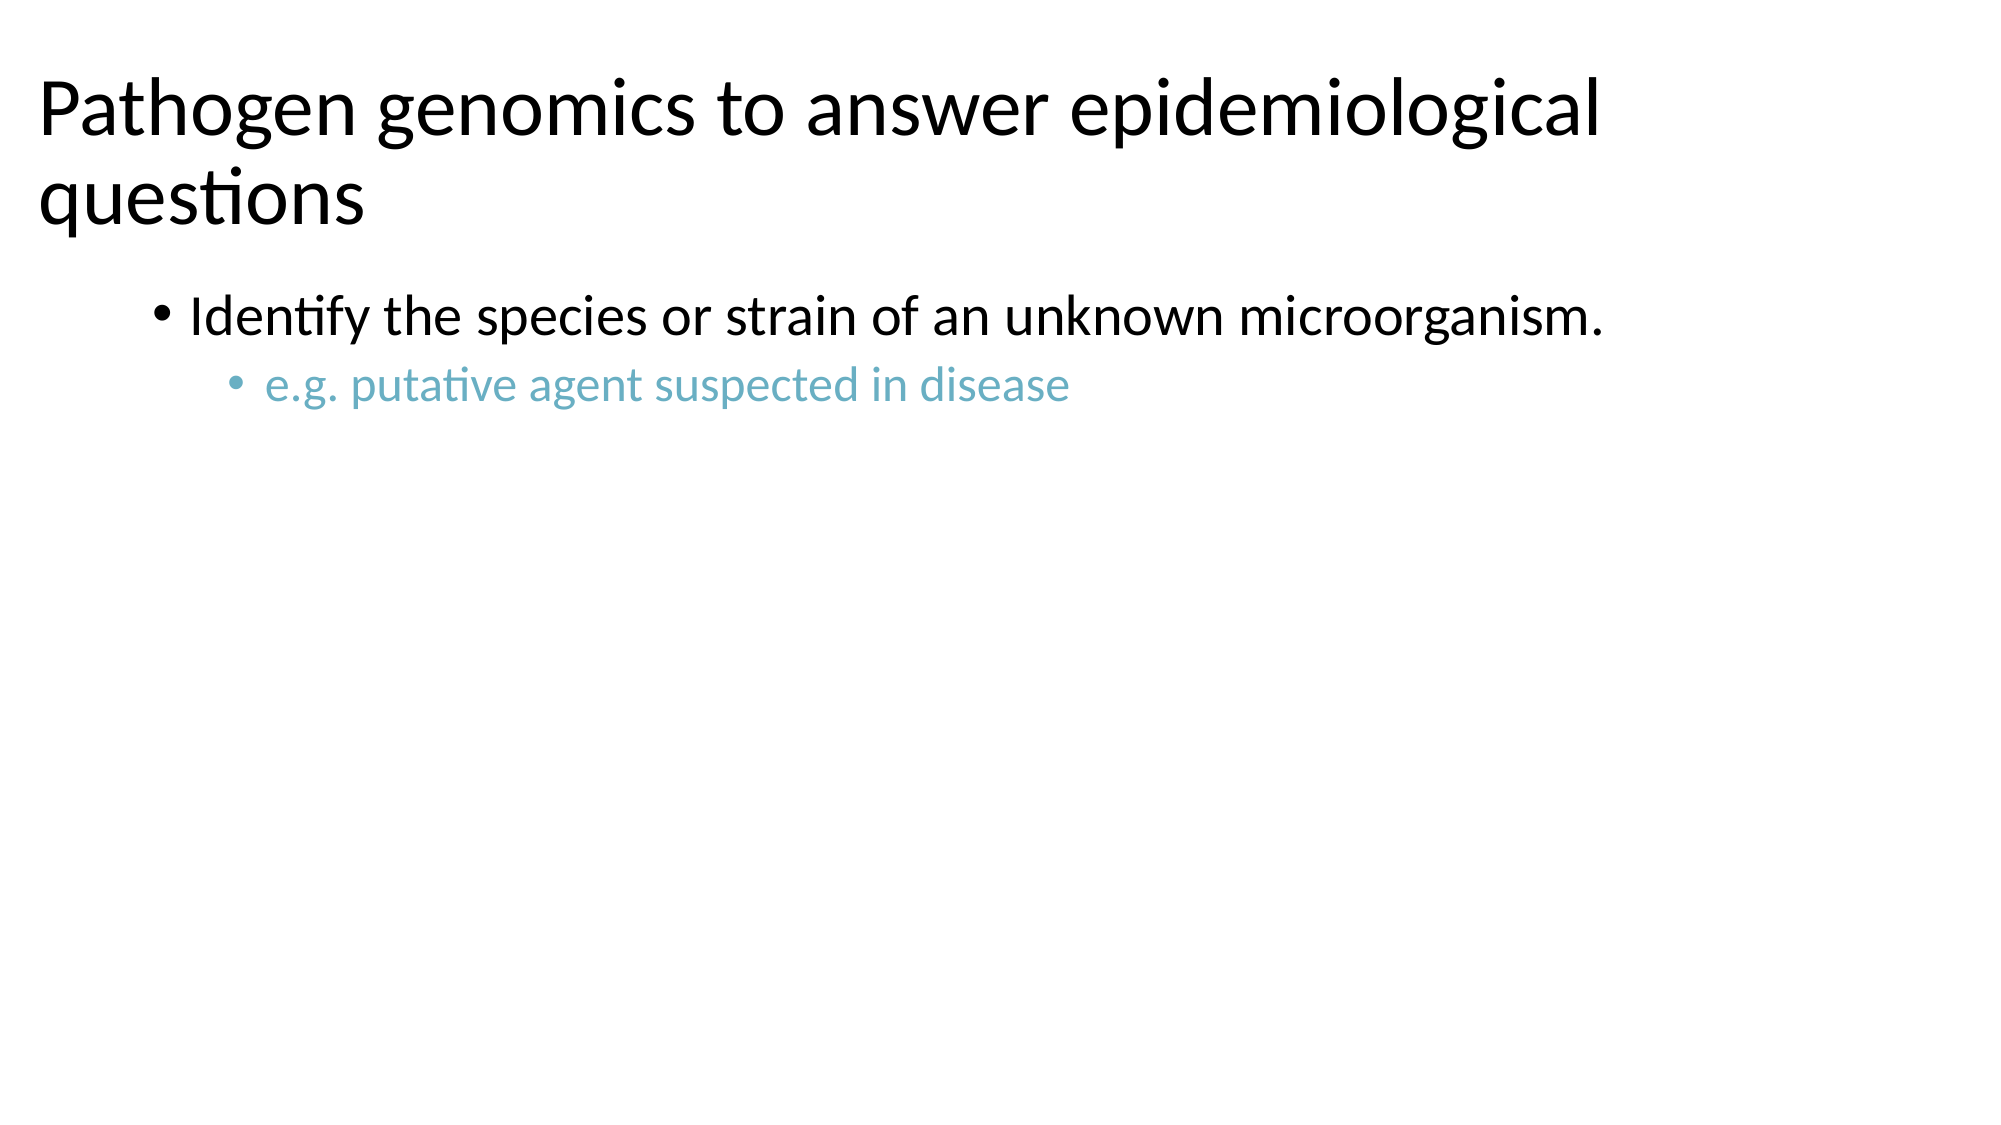

# Pathogen genomics to answer epidemiological questions
Identify the species or strain of an unknown microorganism.
e.g. putative agent suspected in disease